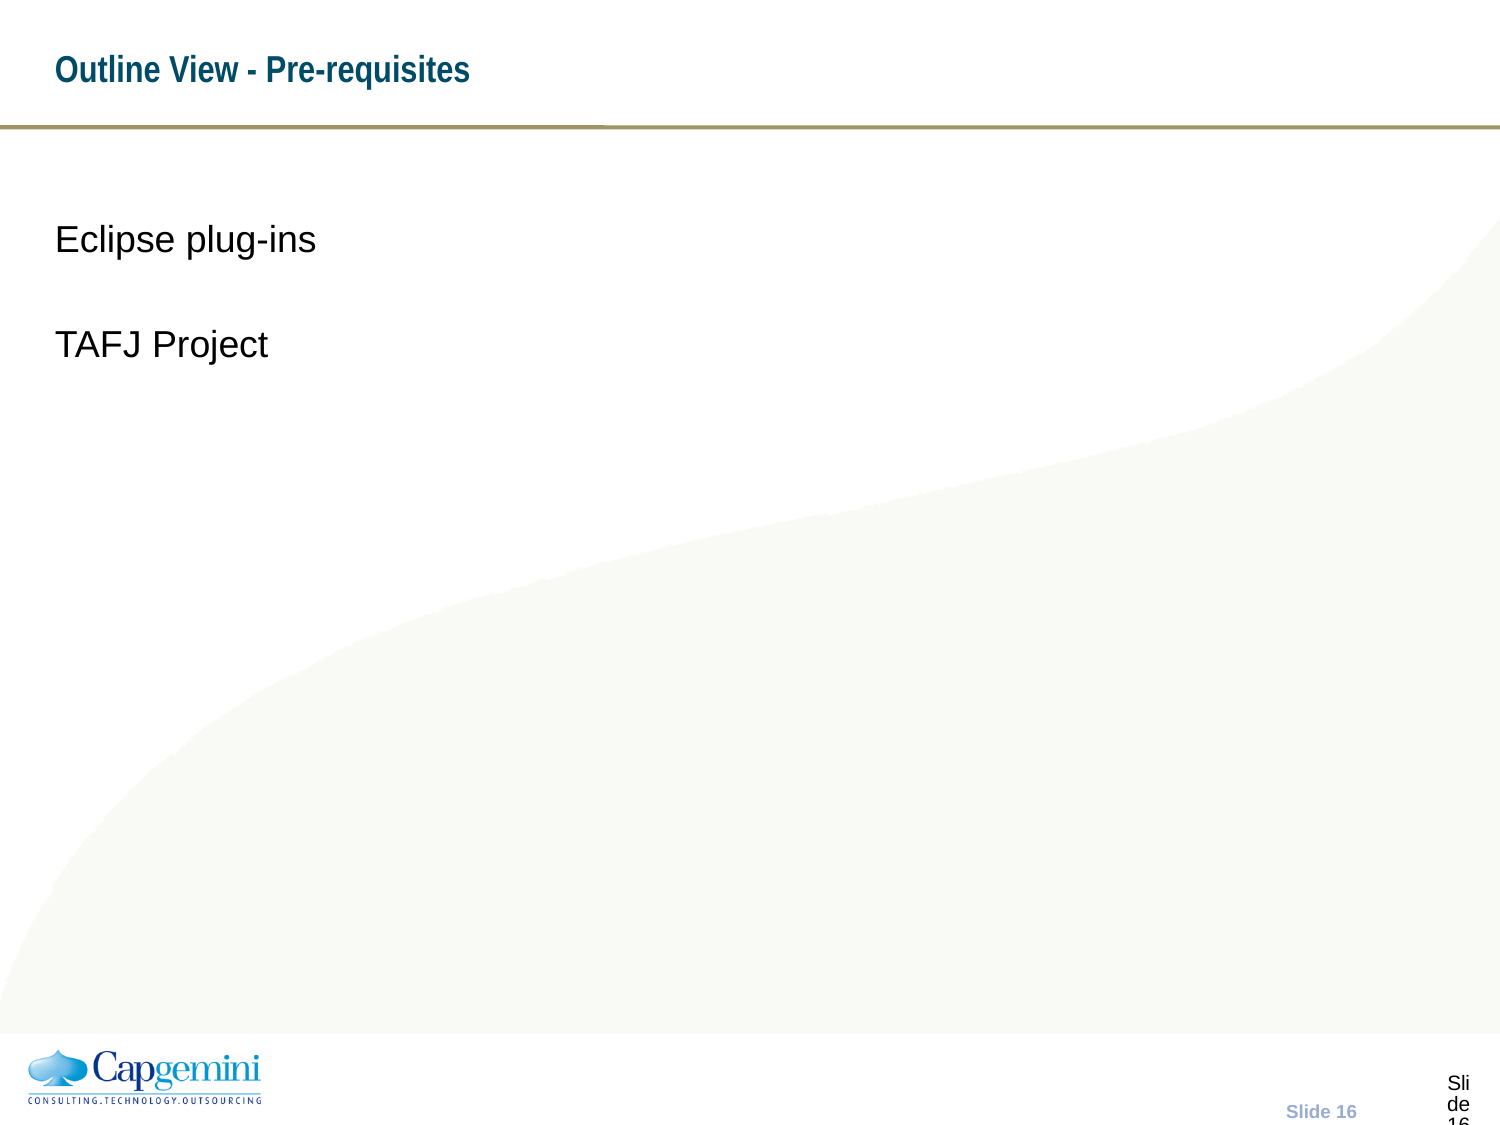

# Outline View - Pre-requisites
Eclipse plug-ins

TAFJ Project

Slide 16
Slide 16